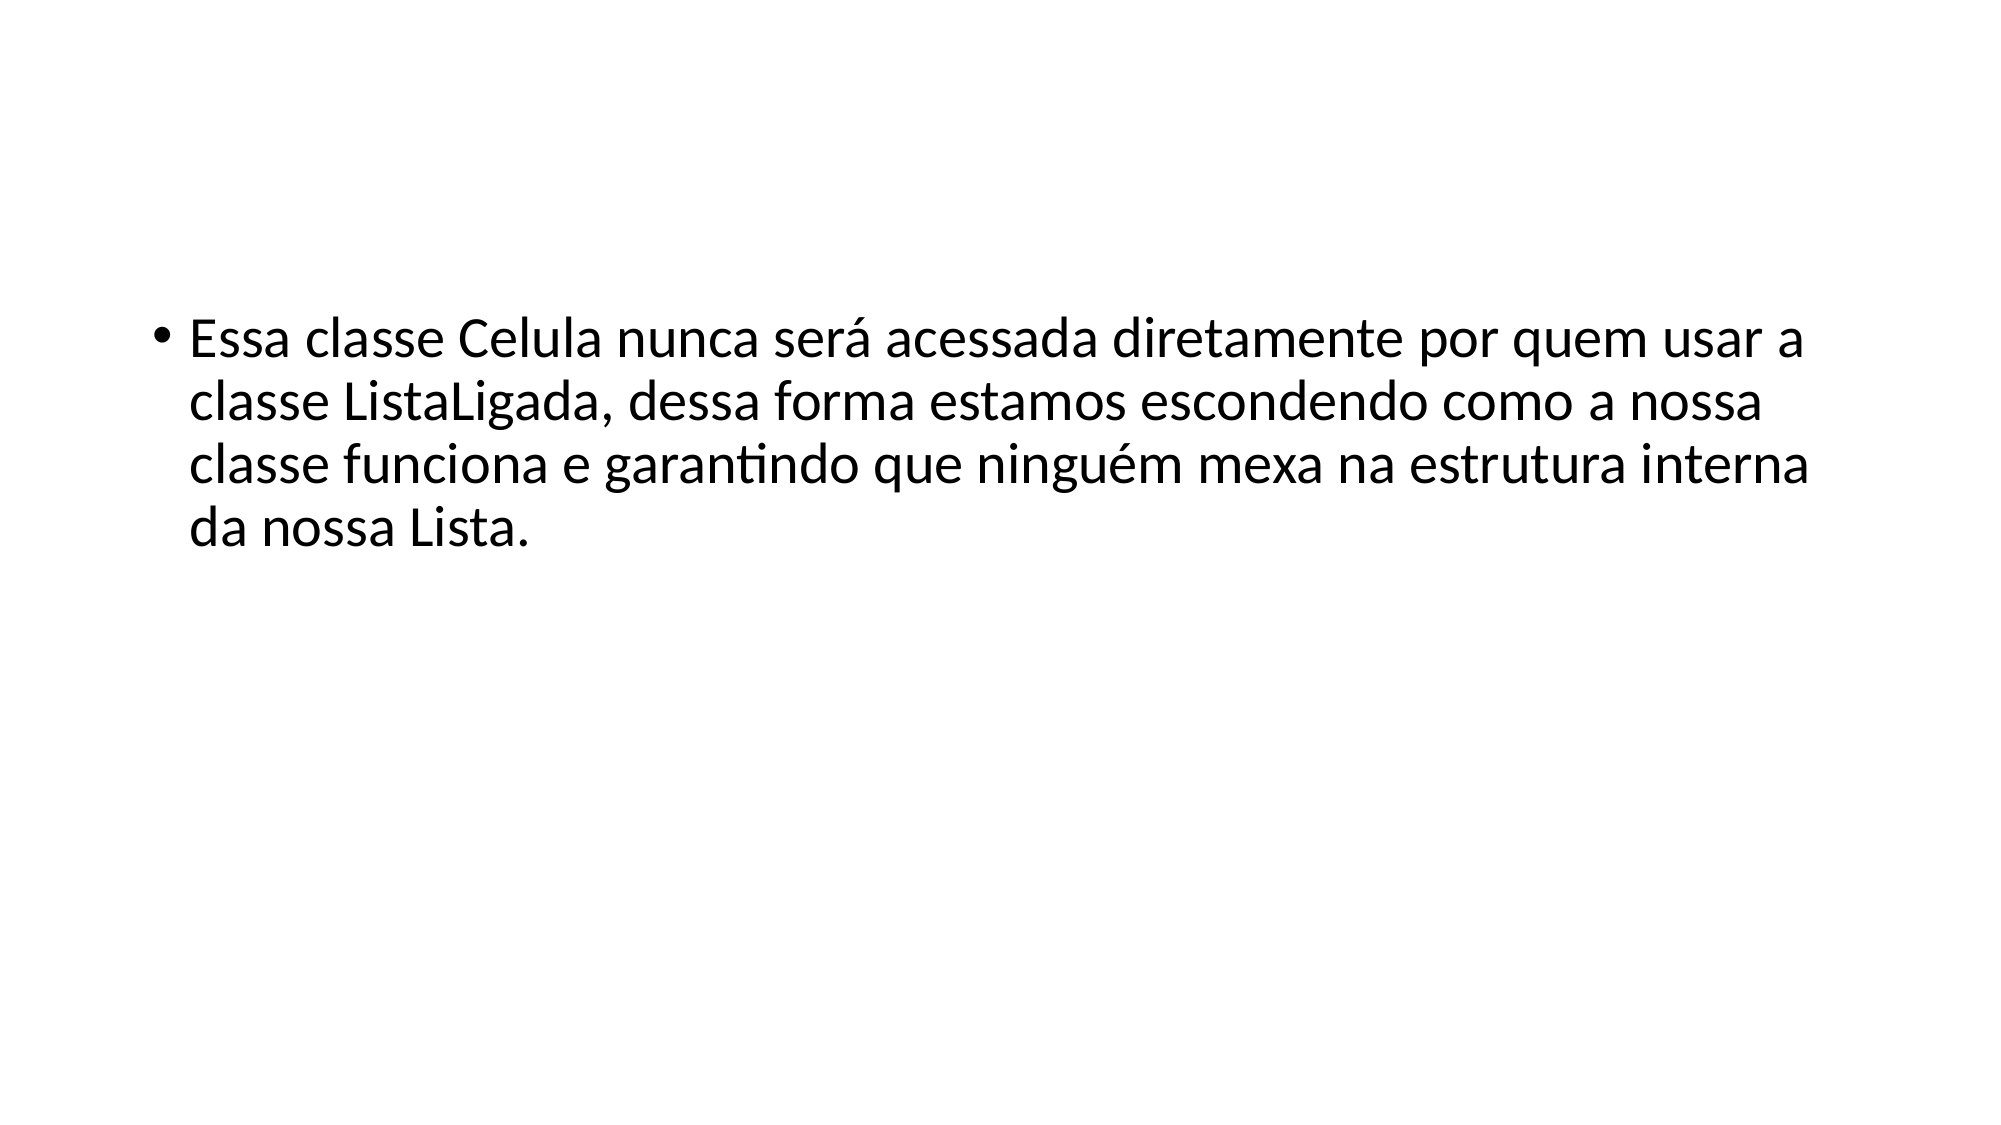

Essa classe Celula nunca será acessada diretamente por quem usar a classe ListaLigada, dessa forma estamos escondendo como a nossa classe funciona e garantindo que ninguém mexa na estrutura interna da nossa Lista.